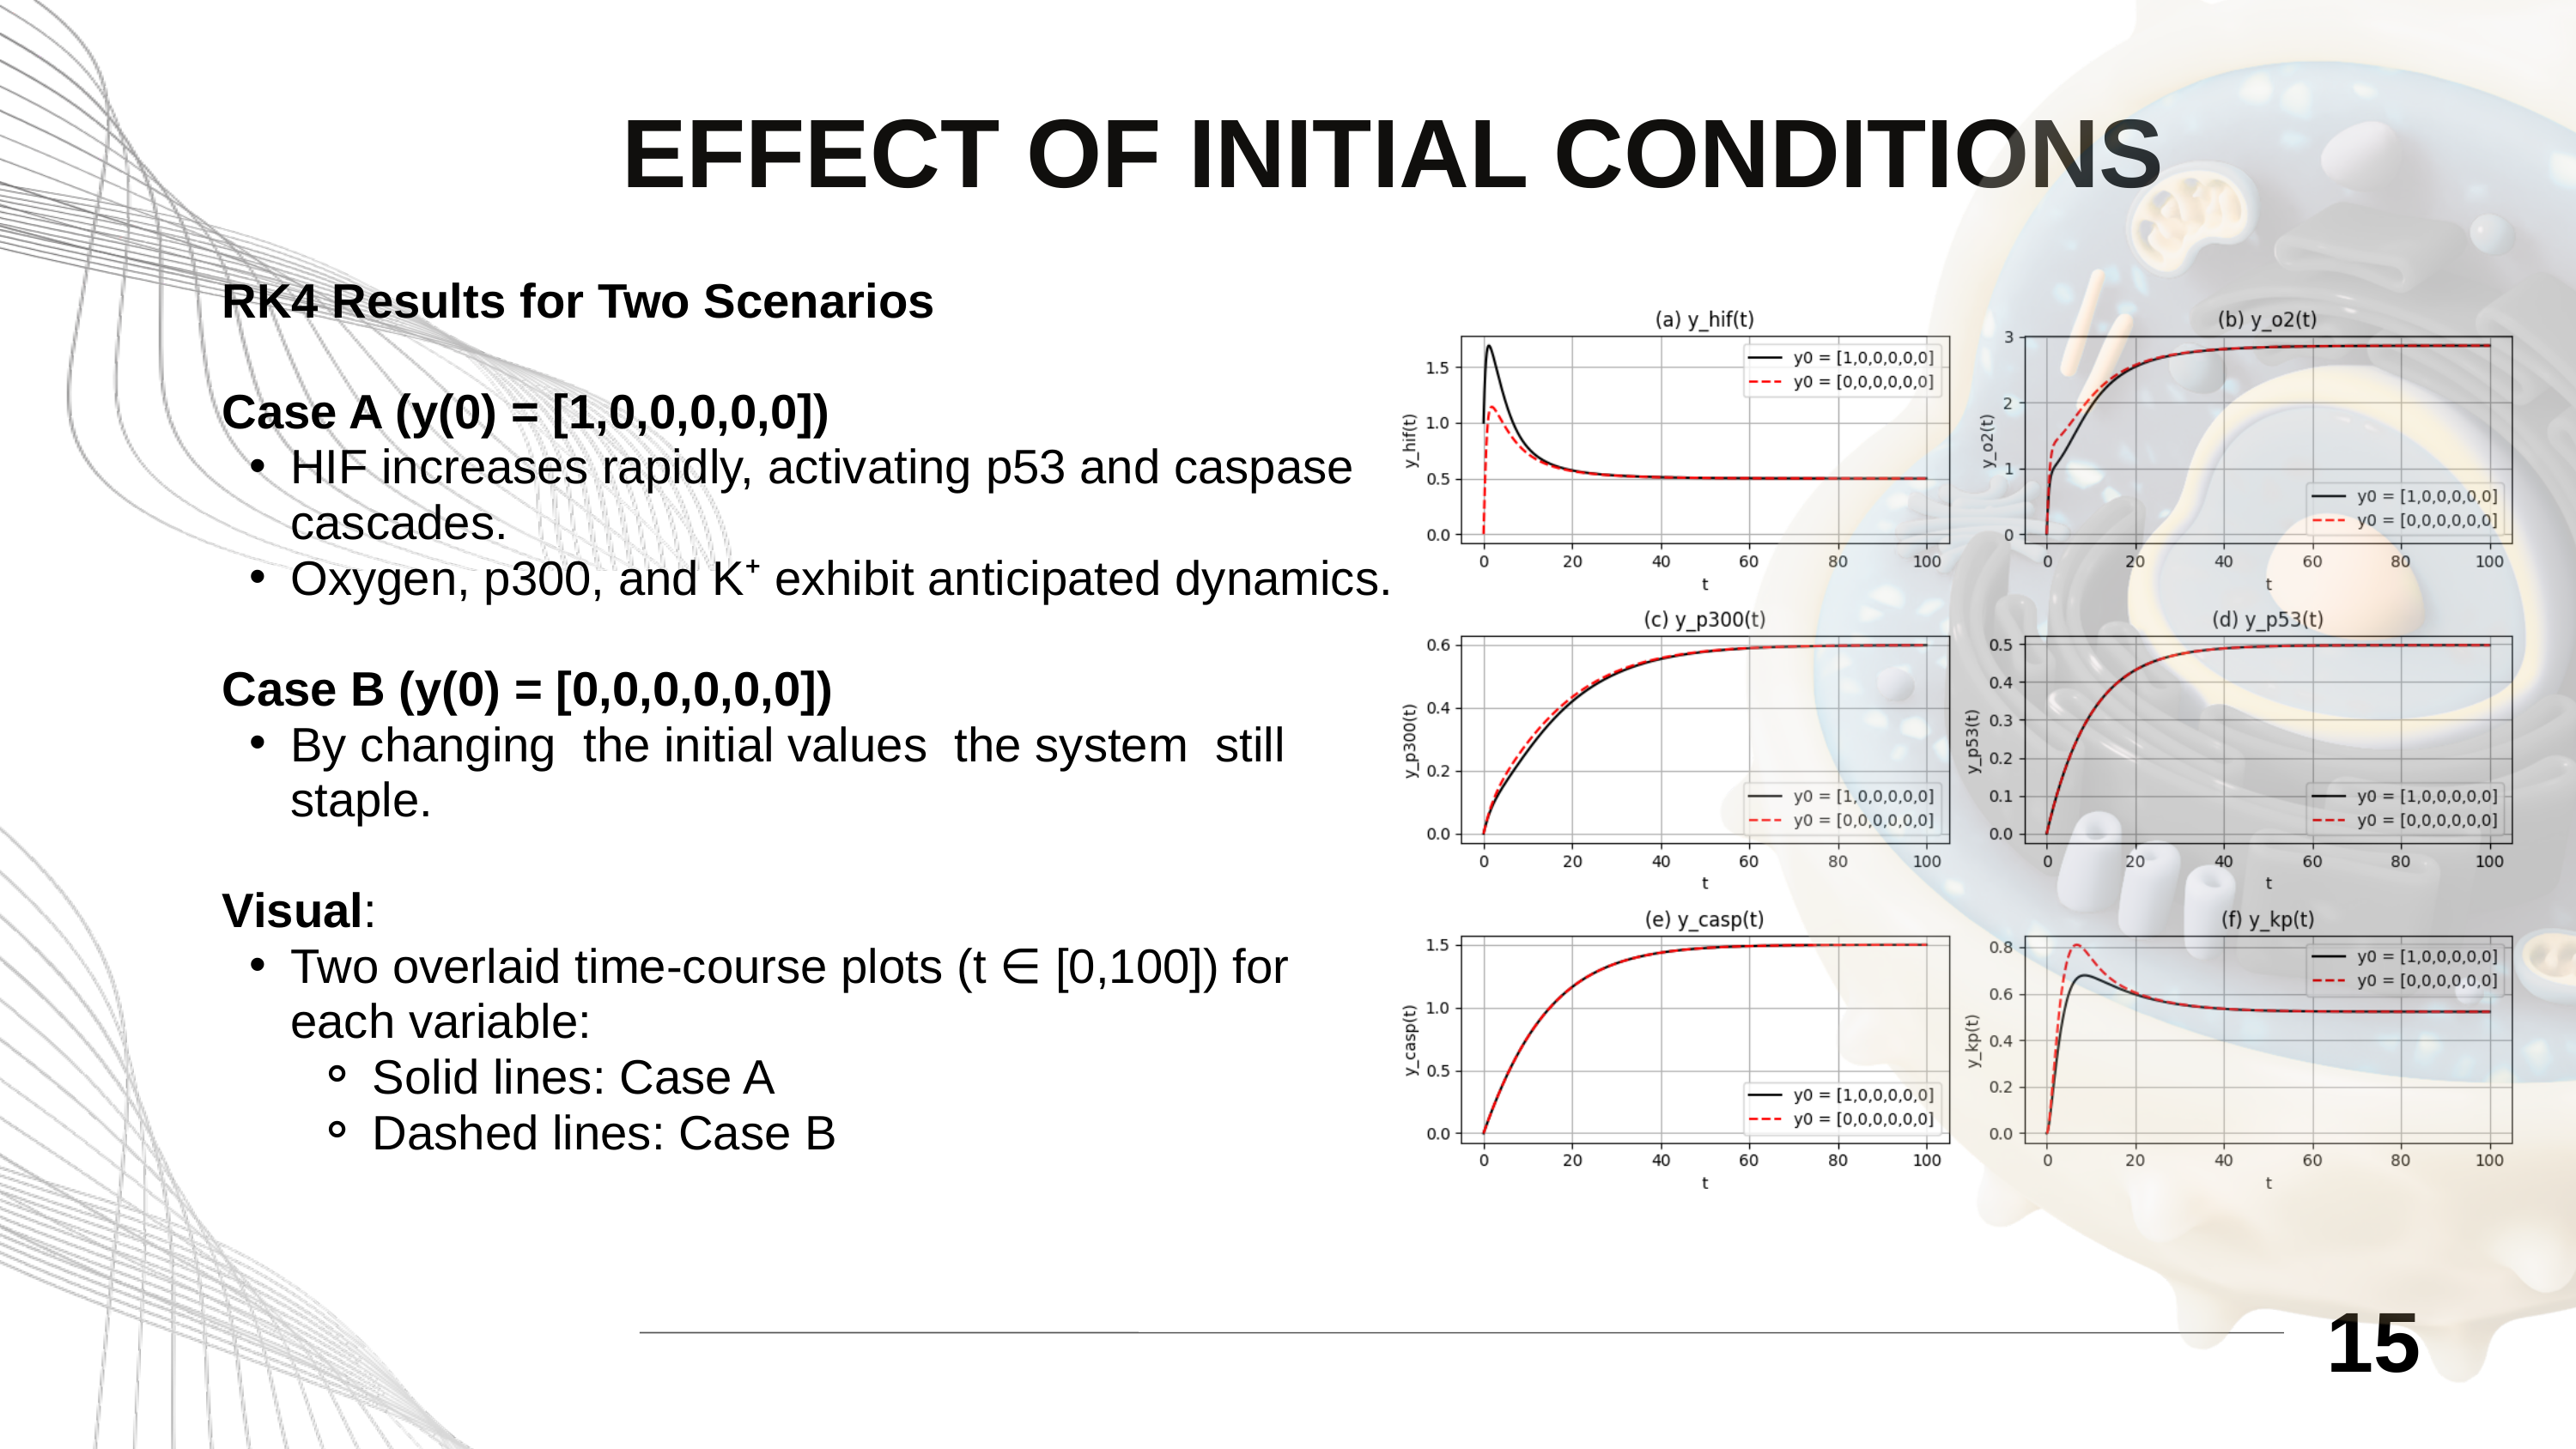

EFFECT OF INITIAL CONDITIONS
 RK4 Results for Two Scenarios

 Case A (y(0) = [1,0,0,0,0,0])
HIF increases rapidly, activating p53 and caspase cascades.
Oxygen, p300, and K⁺ exhibit anticipated dynamics.

 Case B (y(0) = [0,0,0,0,0,0])
By changing  the initial values  the system  still staple.

 Visual:
Two overlaid time-course plots (t ∈ [0,100]) for each variable:
Solid lines: Case A
Dashed lines: Case B

15